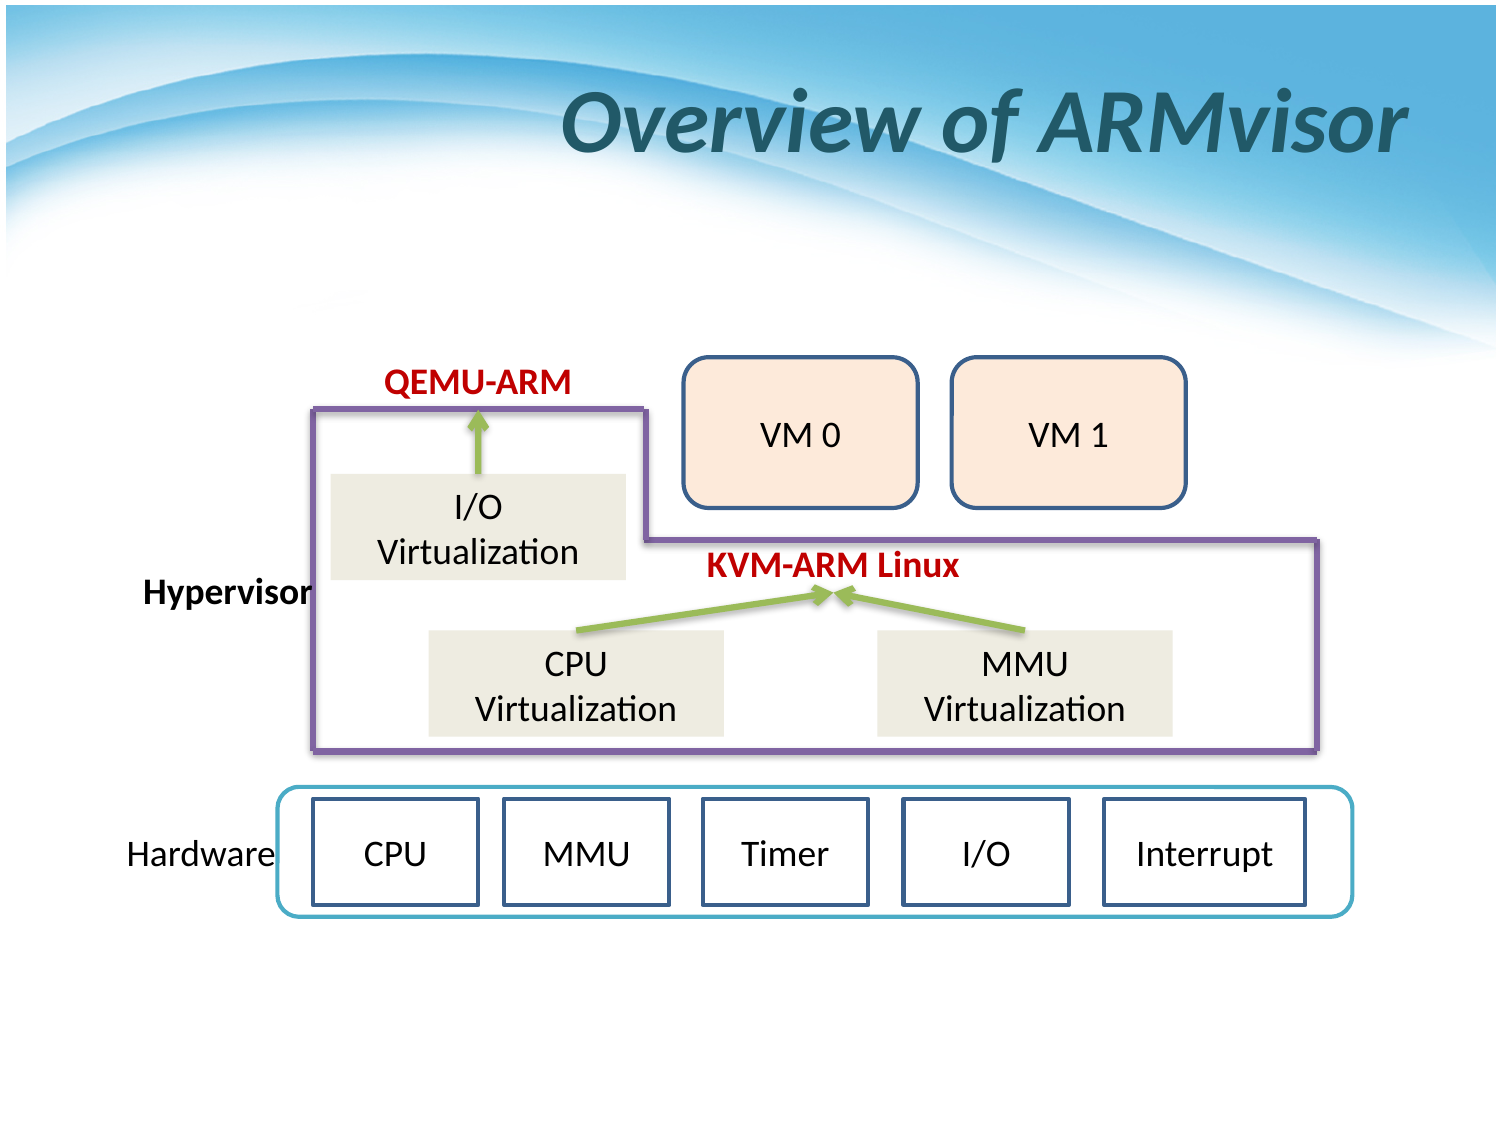

# Overview of ARMvisor
QEMU-ARM
VM 0
VM 1
I/O
Virtualization
KVM-ARM Linux
Hypervisor
CPU Virtualization
MMU
Virtualization

CPU
MMU
I/O
Timer
Interrupt
Hardware